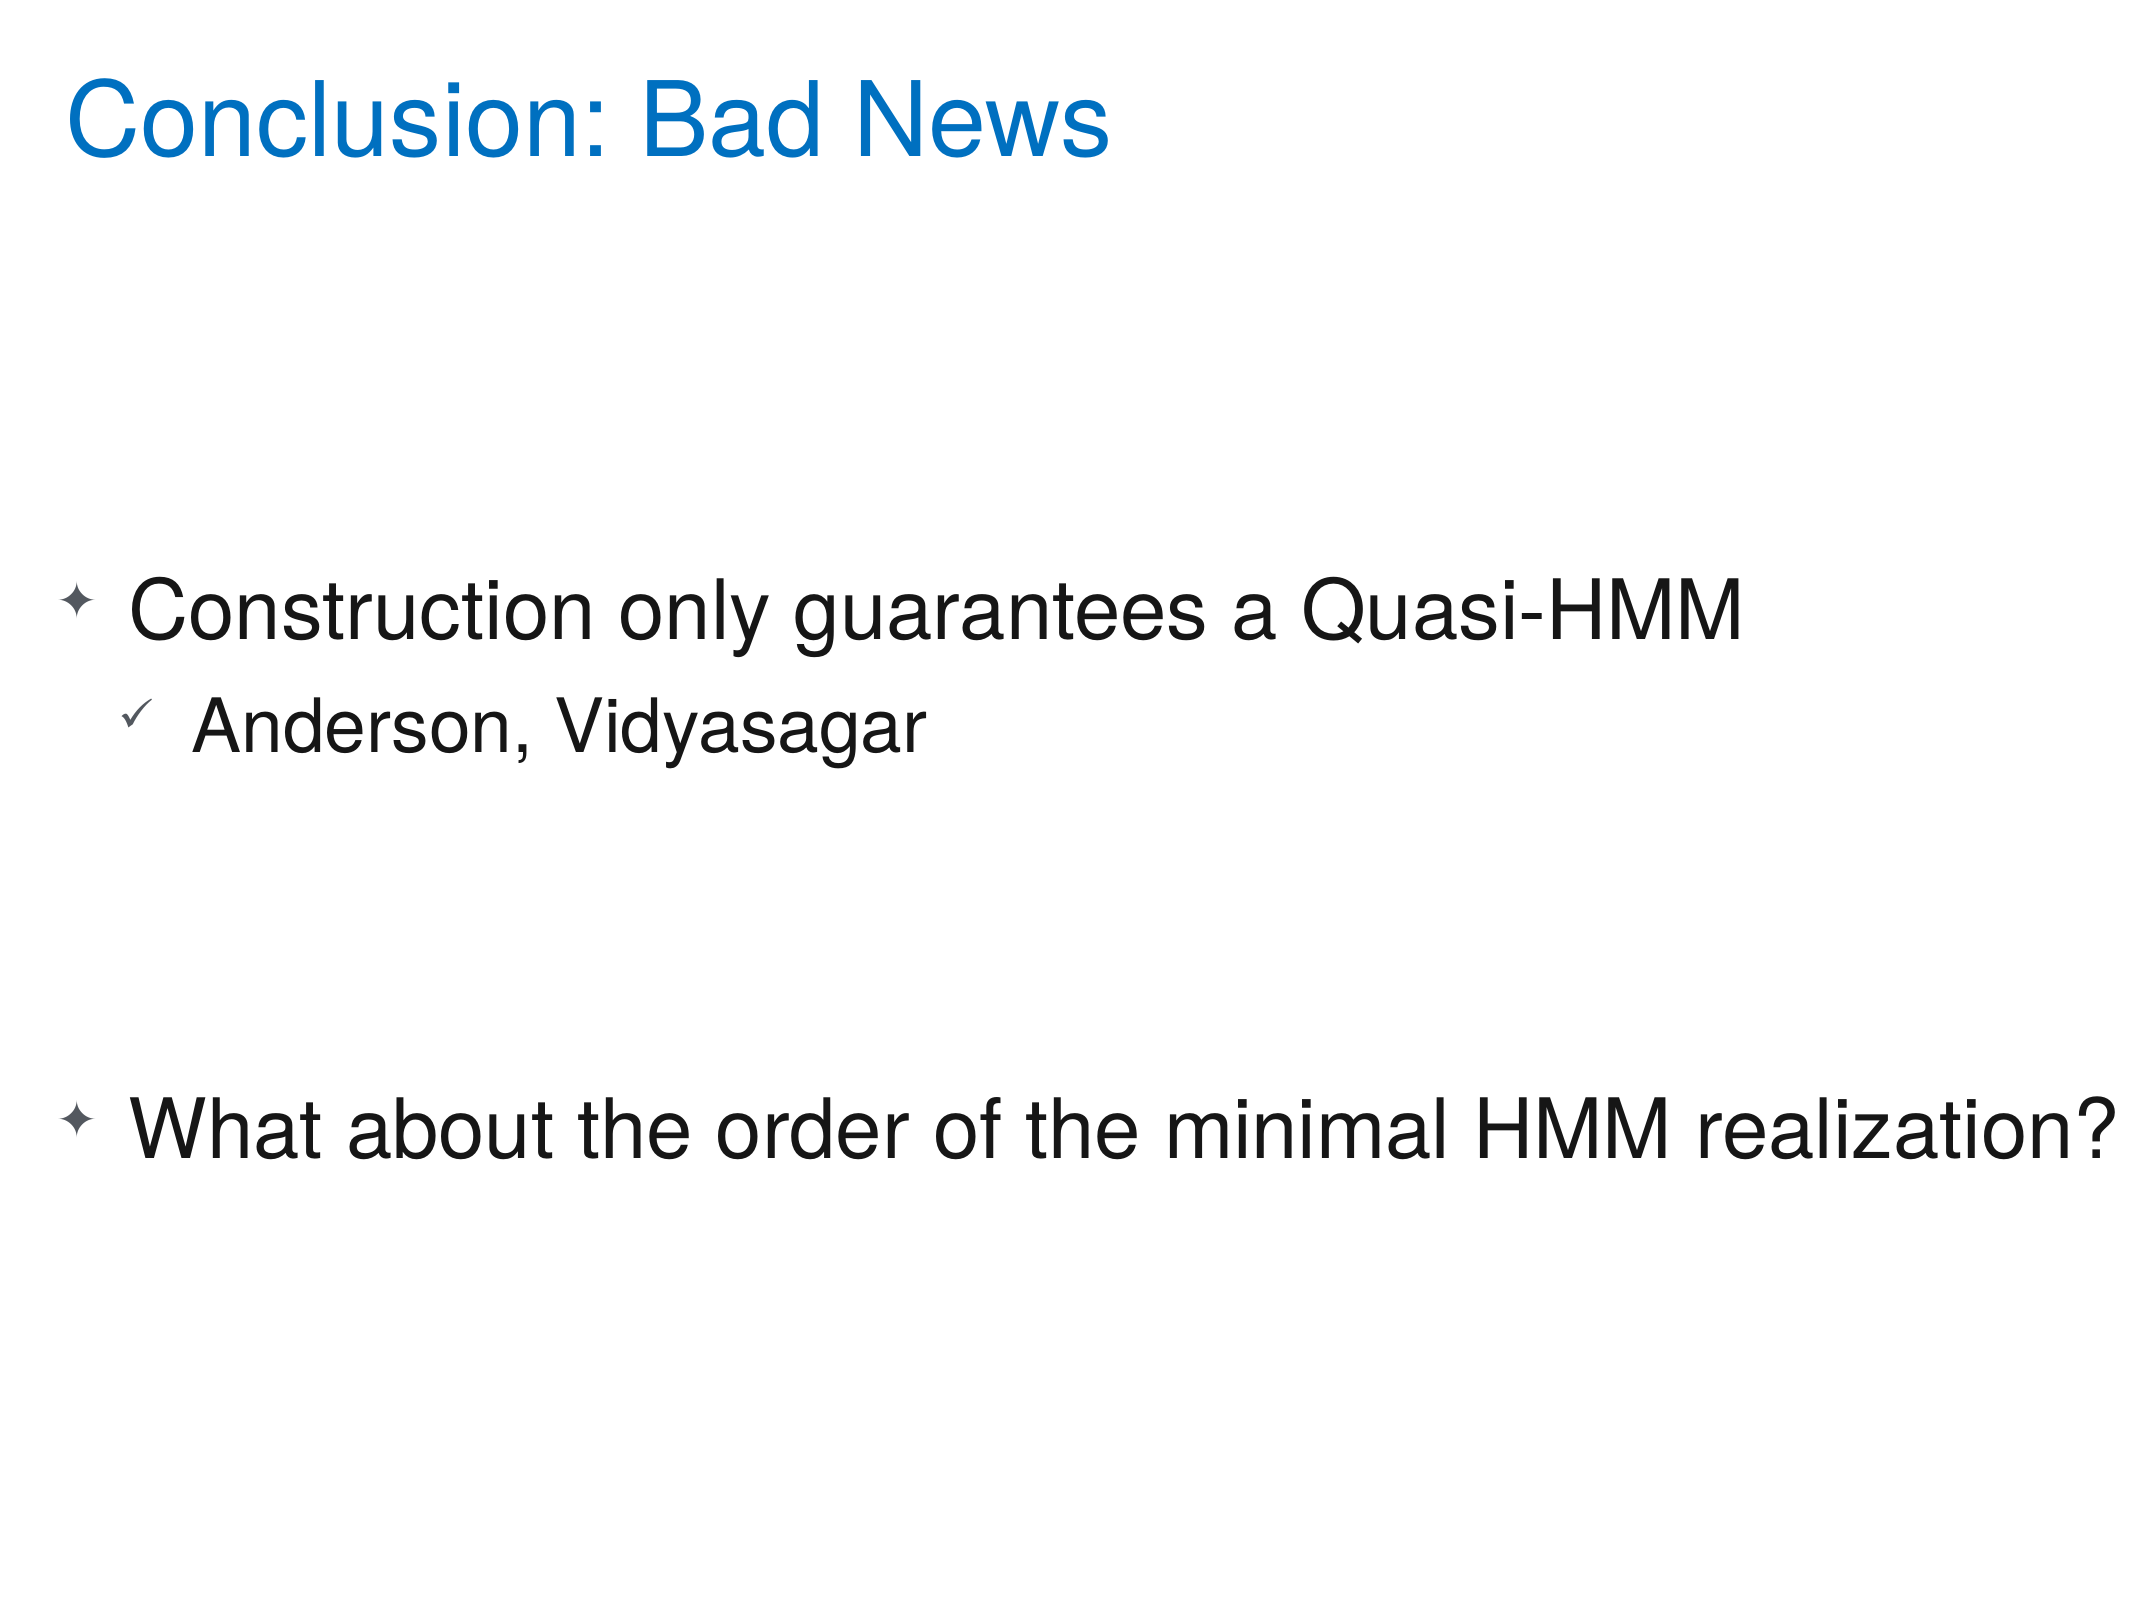

# Conclusion: Bad News
Construction only guarantees a Quasi-HMM
Anderson, Vidyasagar

What about the order of the minimal HMM realization?